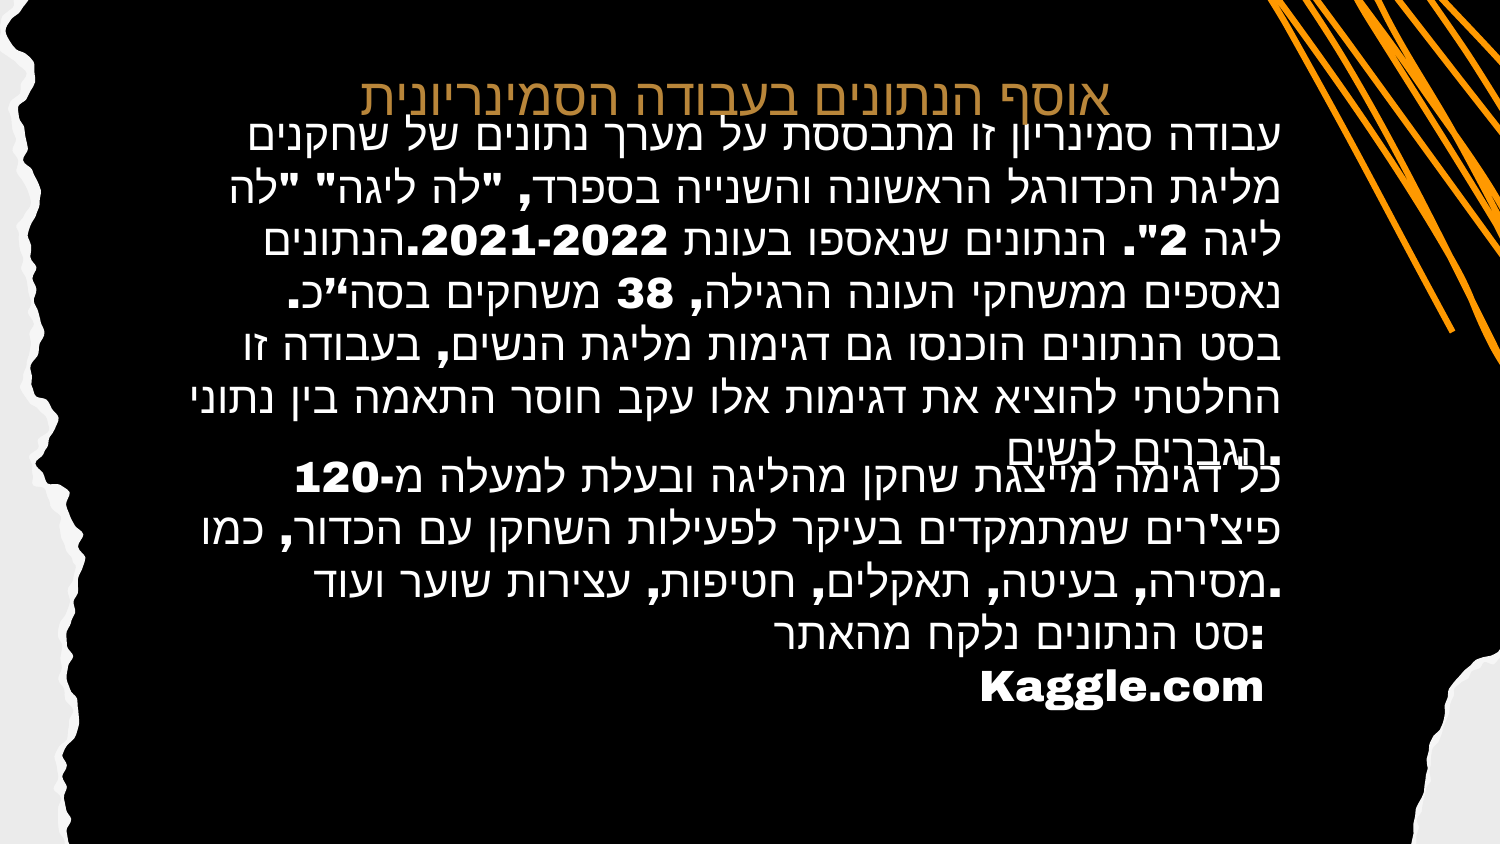

אוסף הנתונים בעבודה הסמינריונית
# עבודה סמינריון זו מתבססת על מערך נתונים של שחקנים מליגת הכדורגל הראשונה והשנייה בספרד, "לה ליגה" "לה ליגה 2". הנתונים שנאספו בעונת 2021-2022.הנתונים נאספים ממשחקי העונה הרגילה, 38 משחקים בסה‘’כ. בסט הנתונים הוכנסו גם דגימות מליגת הנשים, בעבודה זו החלטתי להוציא את דגימות אלו עקב חוסר התאמה בין נתוני הגברים לנשים.
כל דגימה מייצגת שחקן מהליגה ובעלת למעלה מ-120 פיצ'רים שמתמקדים בעיקר לפעילות השחקן עם הכדור, כמו מסירה, בעיטה, תאקלים, חטיפות, עצירות שוער ועוד.
סט הנתונים נלקח מהאתר:
Kaggle.com